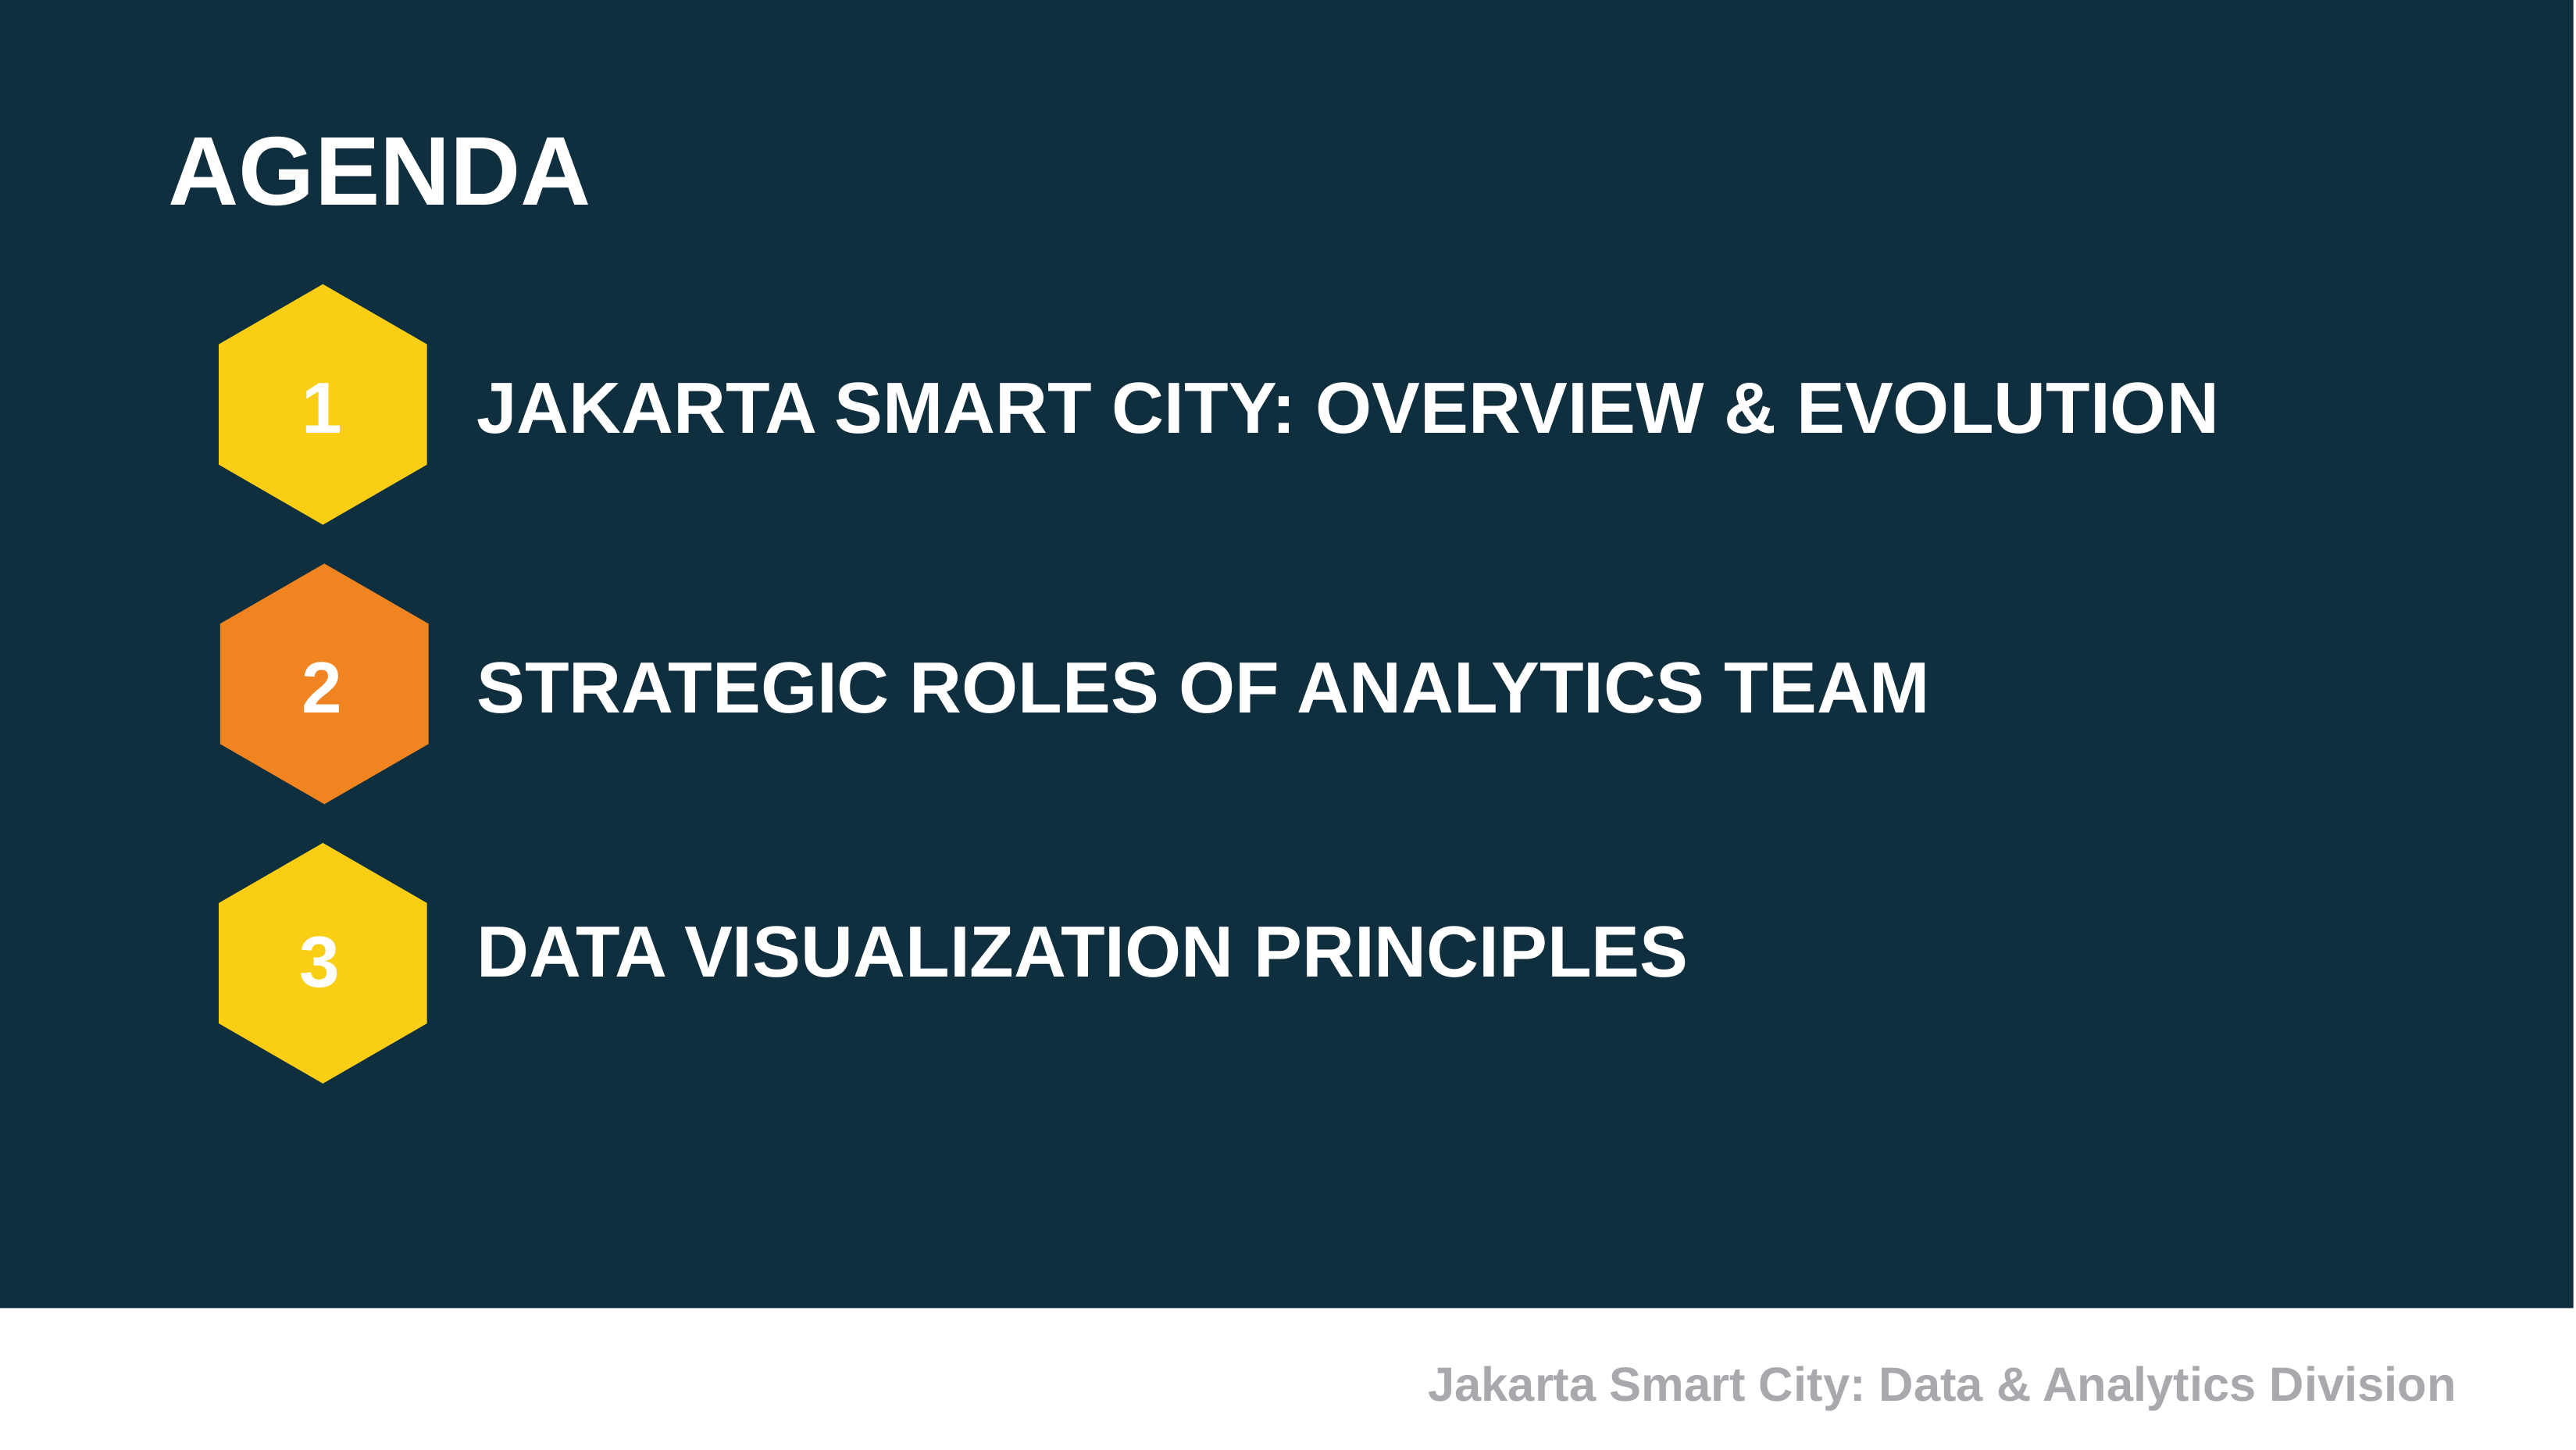

# AGENDA

JAKARTA SMART CITY: OVERVIEW & EVOLUTION
1

STRATEGIC ROLES OF ANALYTICS TEAM
2

DATA VISUALIZATION PRINCIPLES
3
Jakarta Smart City: Data & Analytics Division